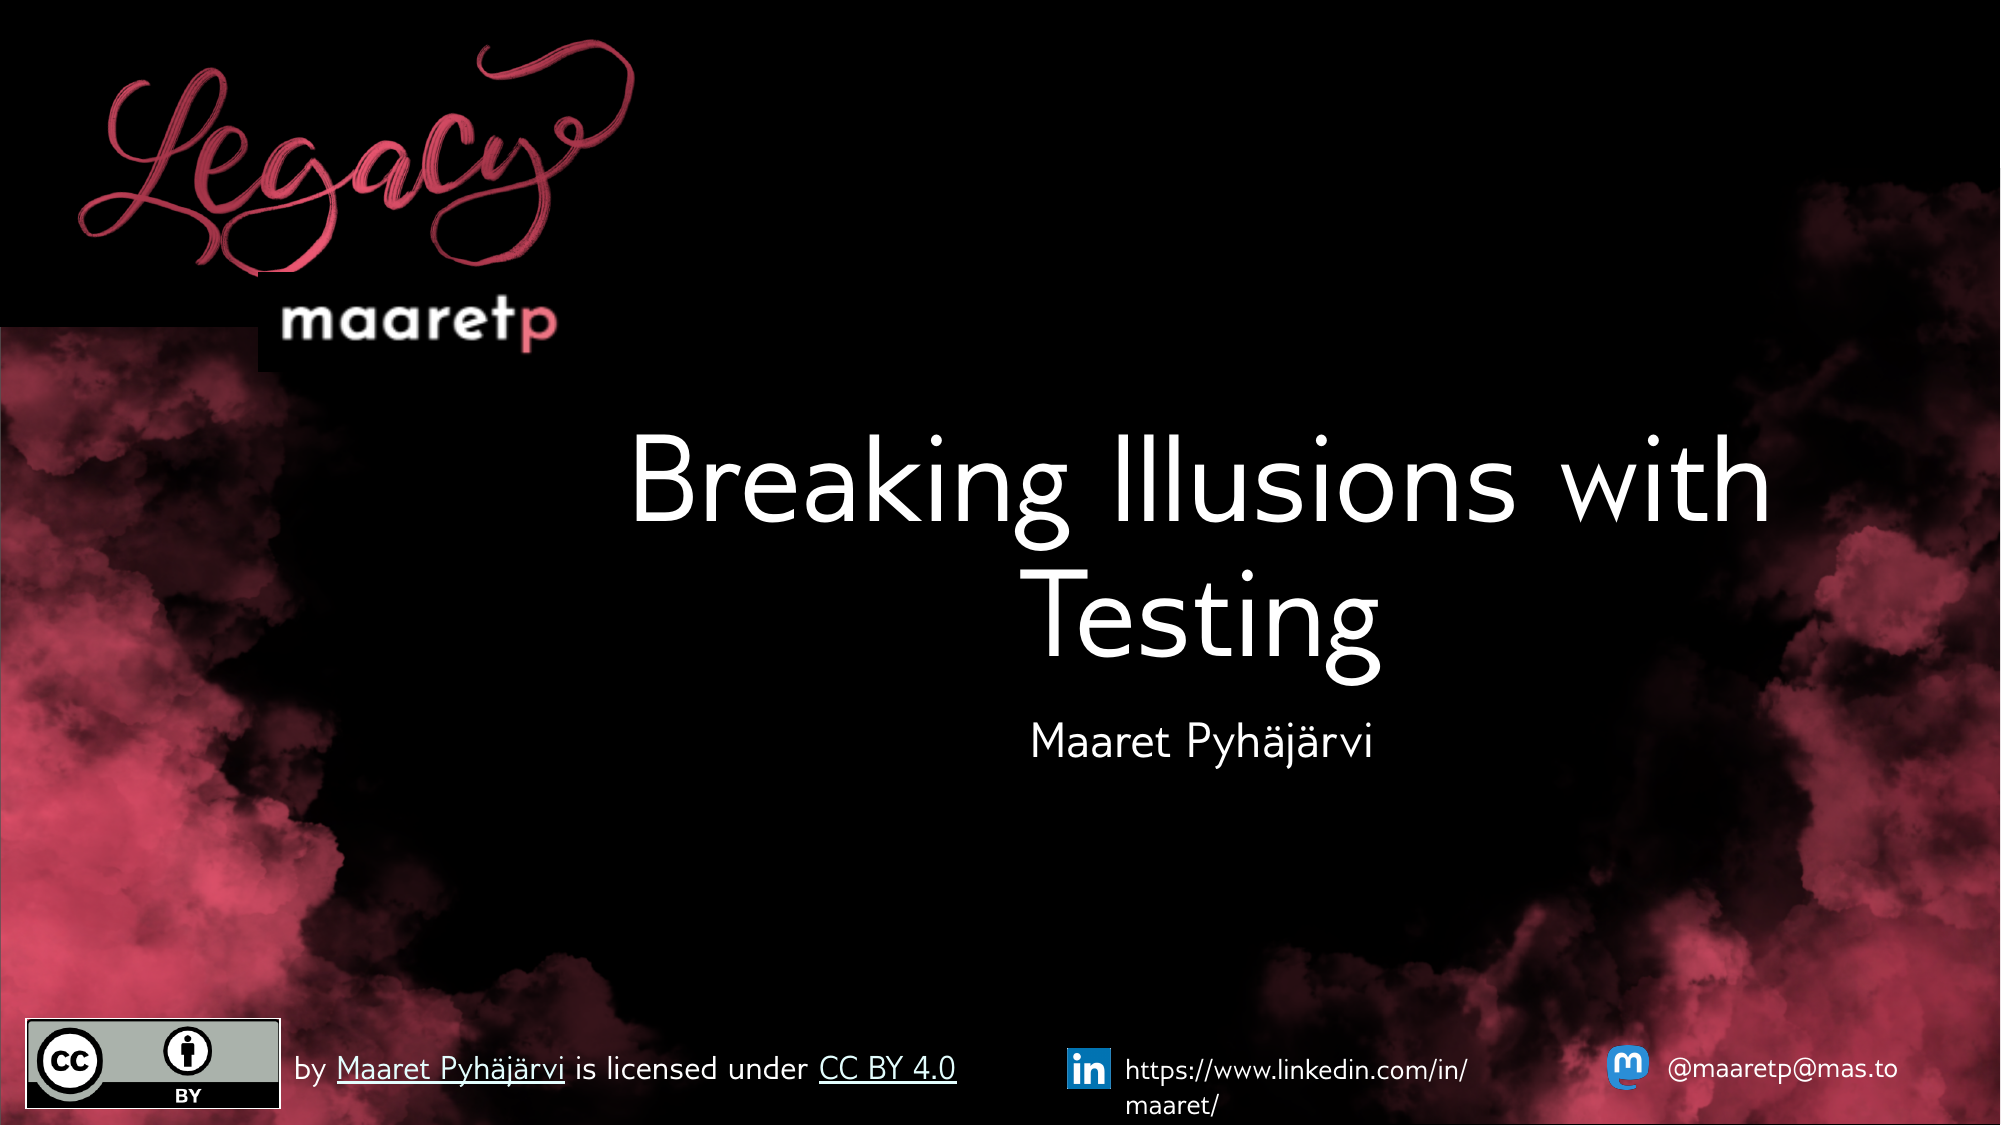

# Breaking Illusions with Testing
Maaret Pyhäjärvi